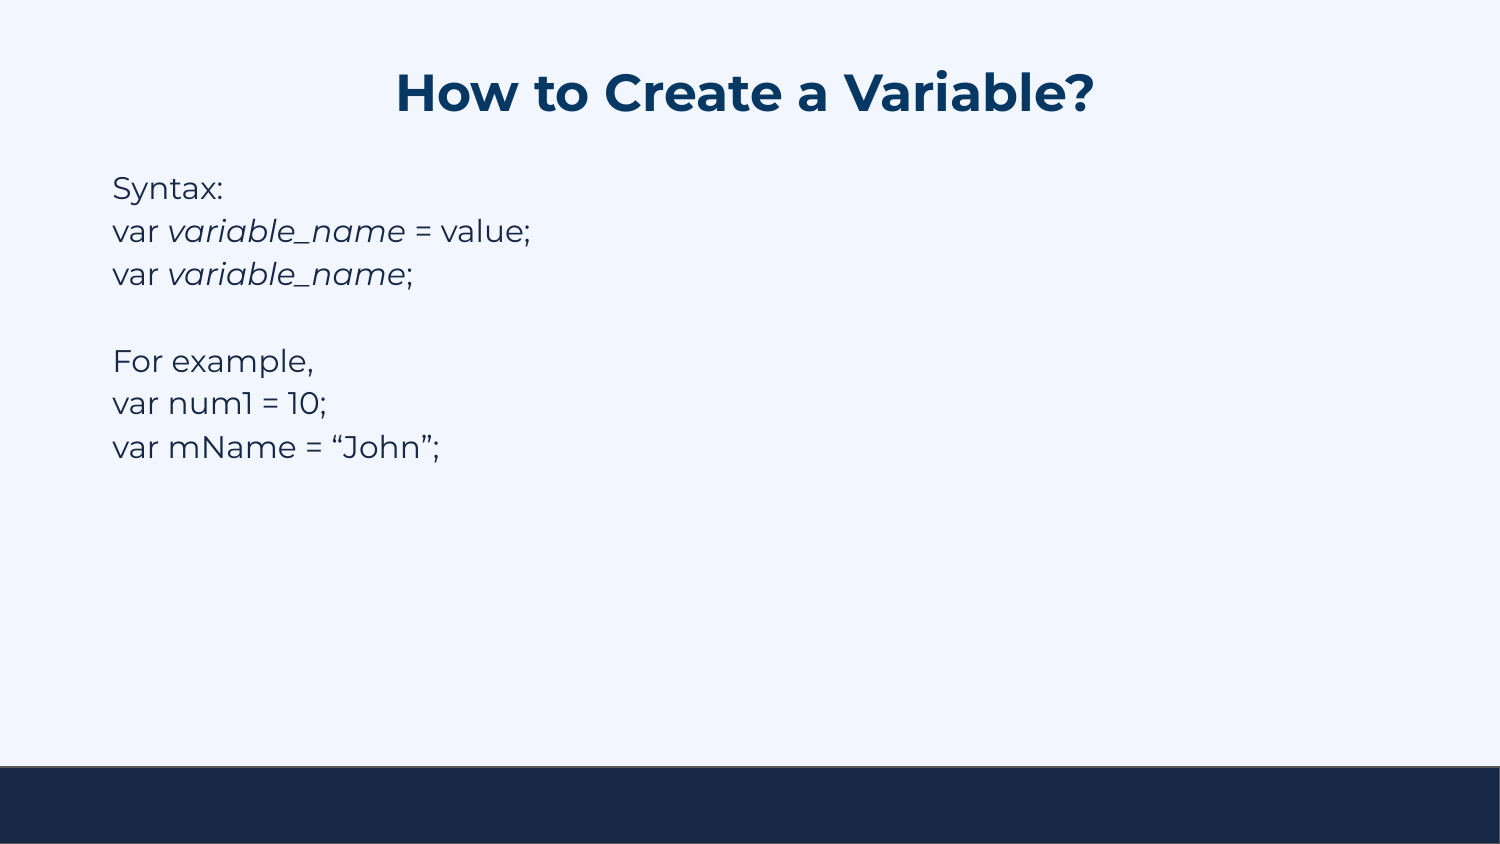

# How to Create a Variable?
Syntax:
var variable_name = value;
var variable_name;

For example,
var num1 = 10;
var mName = “John”;